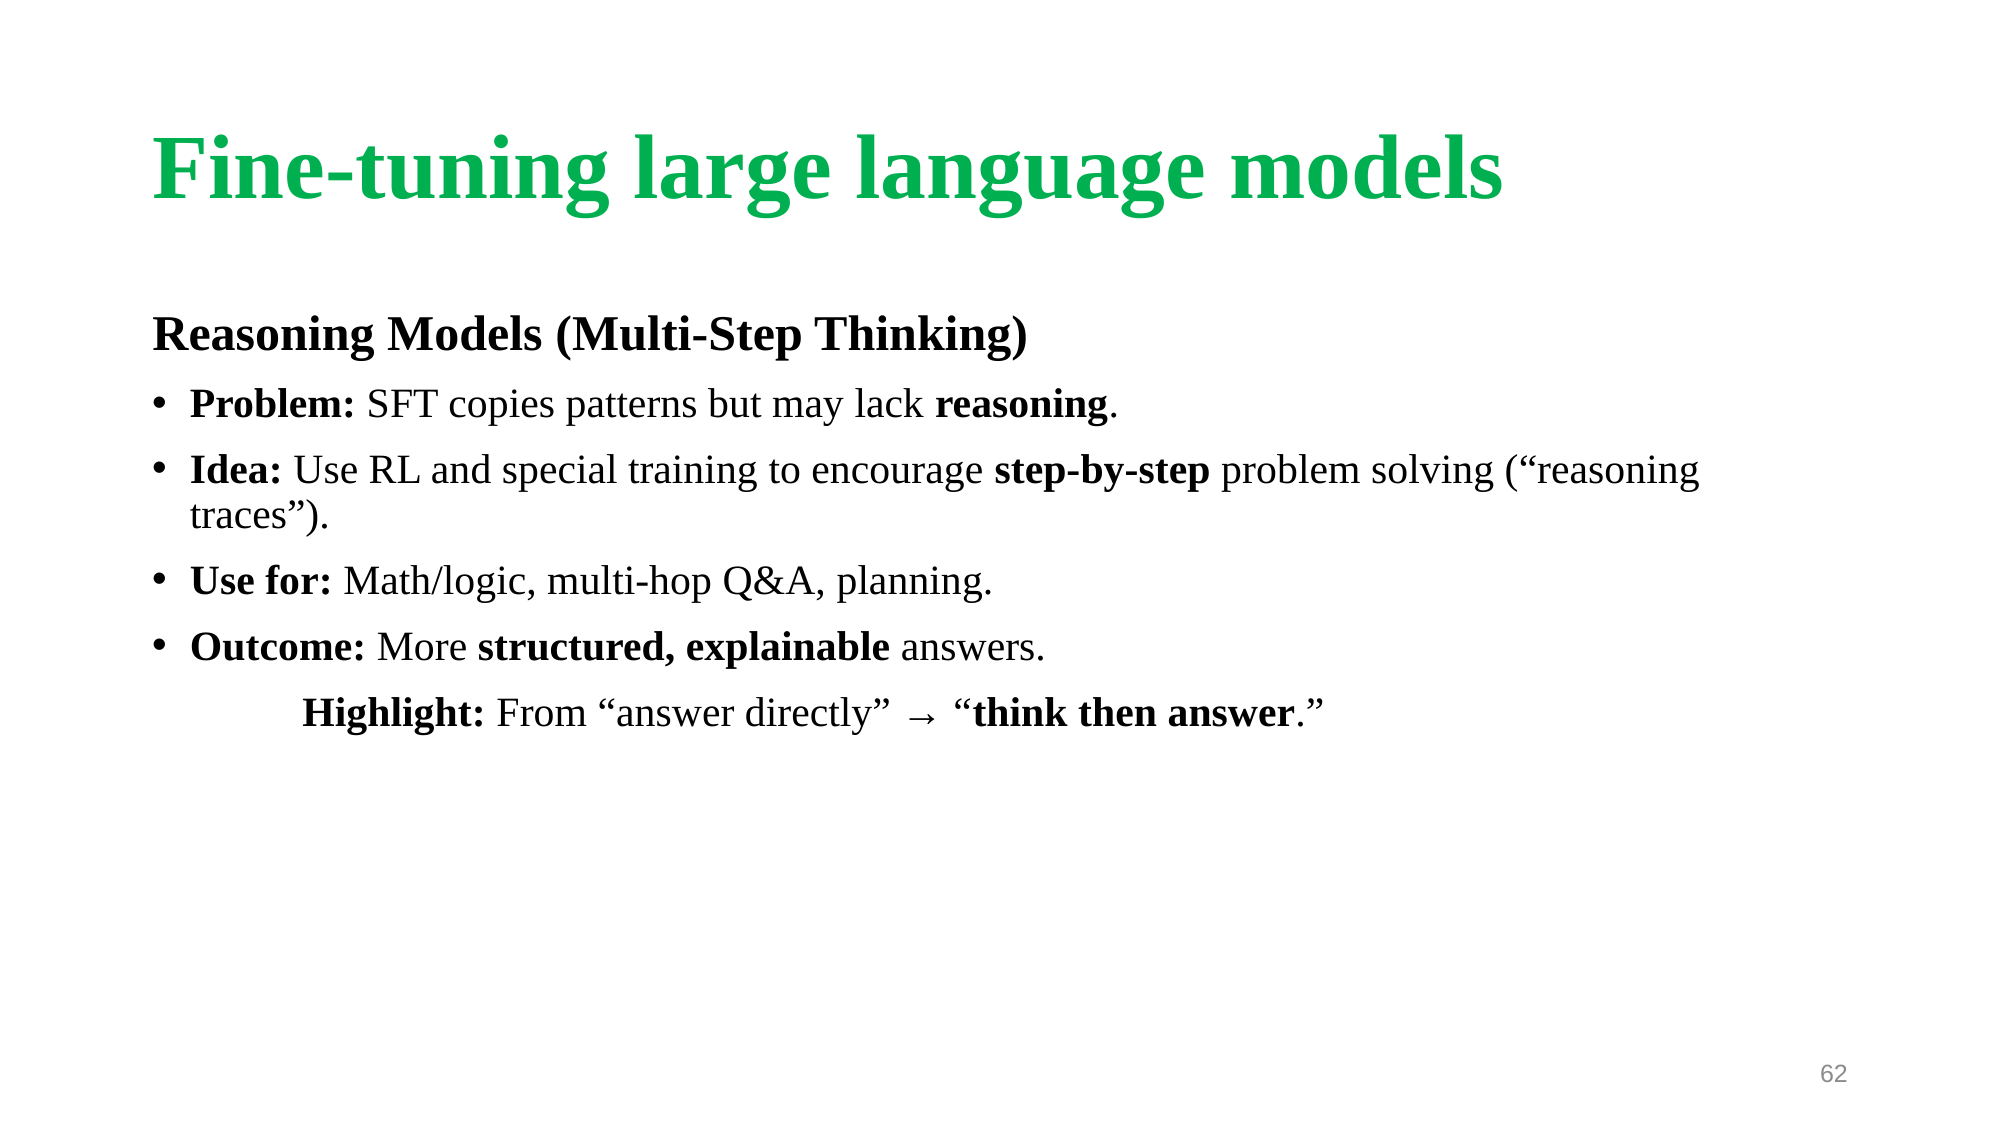

# Fine-tuning large language models
Reasoning Models (Multi-Step Thinking)
Problem: SFT copies patterns but may lack reasoning.
Idea: Use RL and special training to encourage step-by-step problem solving (“reasoning traces”).
Use for: Math/logic, multi-hop Q&A, planning.
Outcome: More structured, explainable answers.
	Highlight: From “answer directly” → “think then answer.”
62